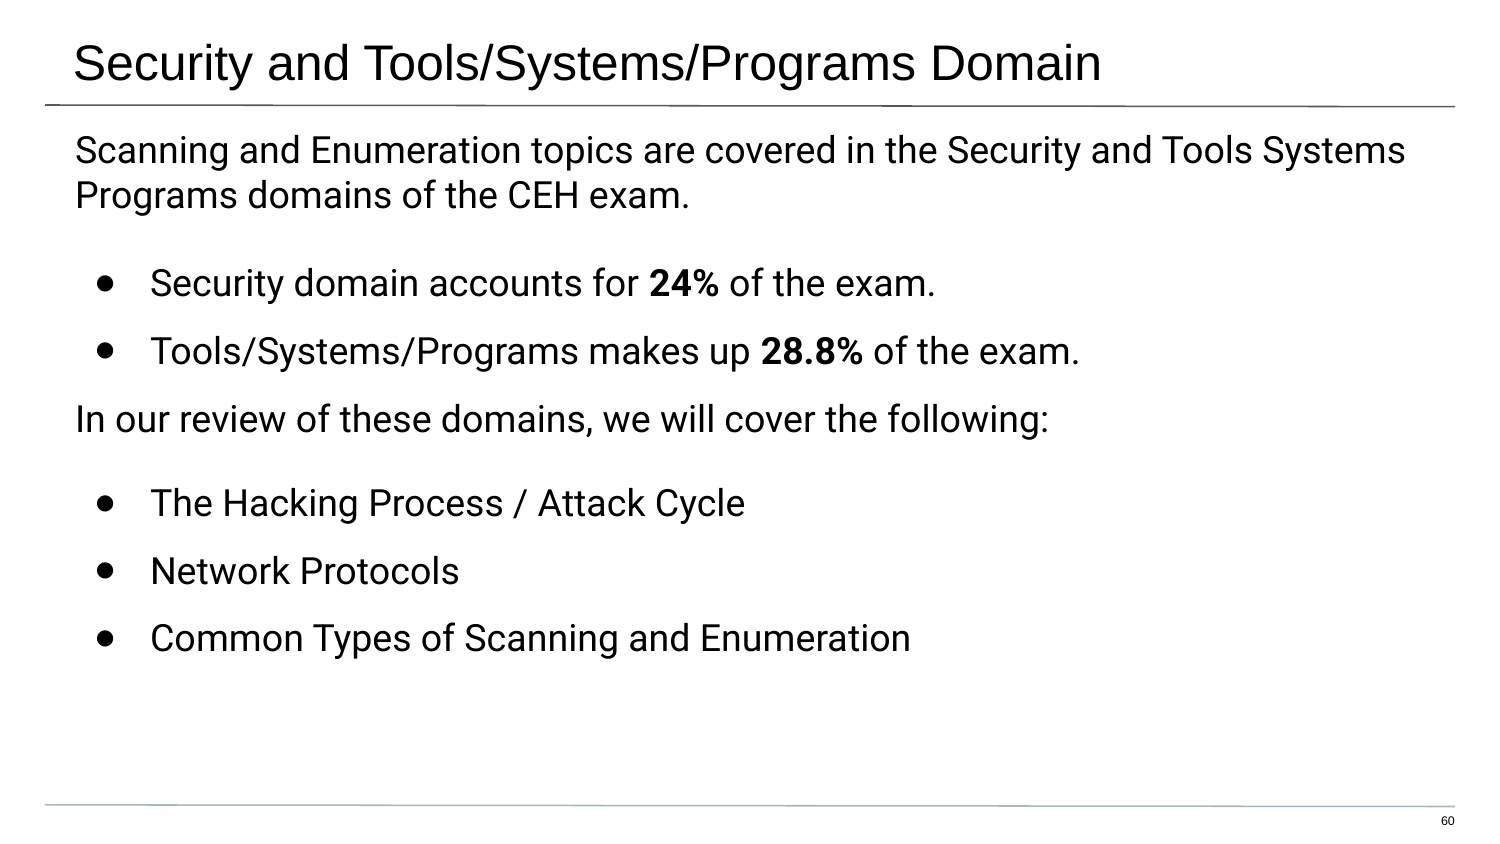

# Security and Tools/Systems/Programs Domain
Scanning and Enumeration topics are covered in the Security and Tools Systems Programs domains of the CEH exam.
Security domain accounts for 24% of the exam.
Tools/Systems/Programs makes up 28.8% of the exam.
In our review of these domains, we will cover the following:
The Hacking Process / Attack Cycle
Network Protocols
Common Types of Scanning and Enumeration

60